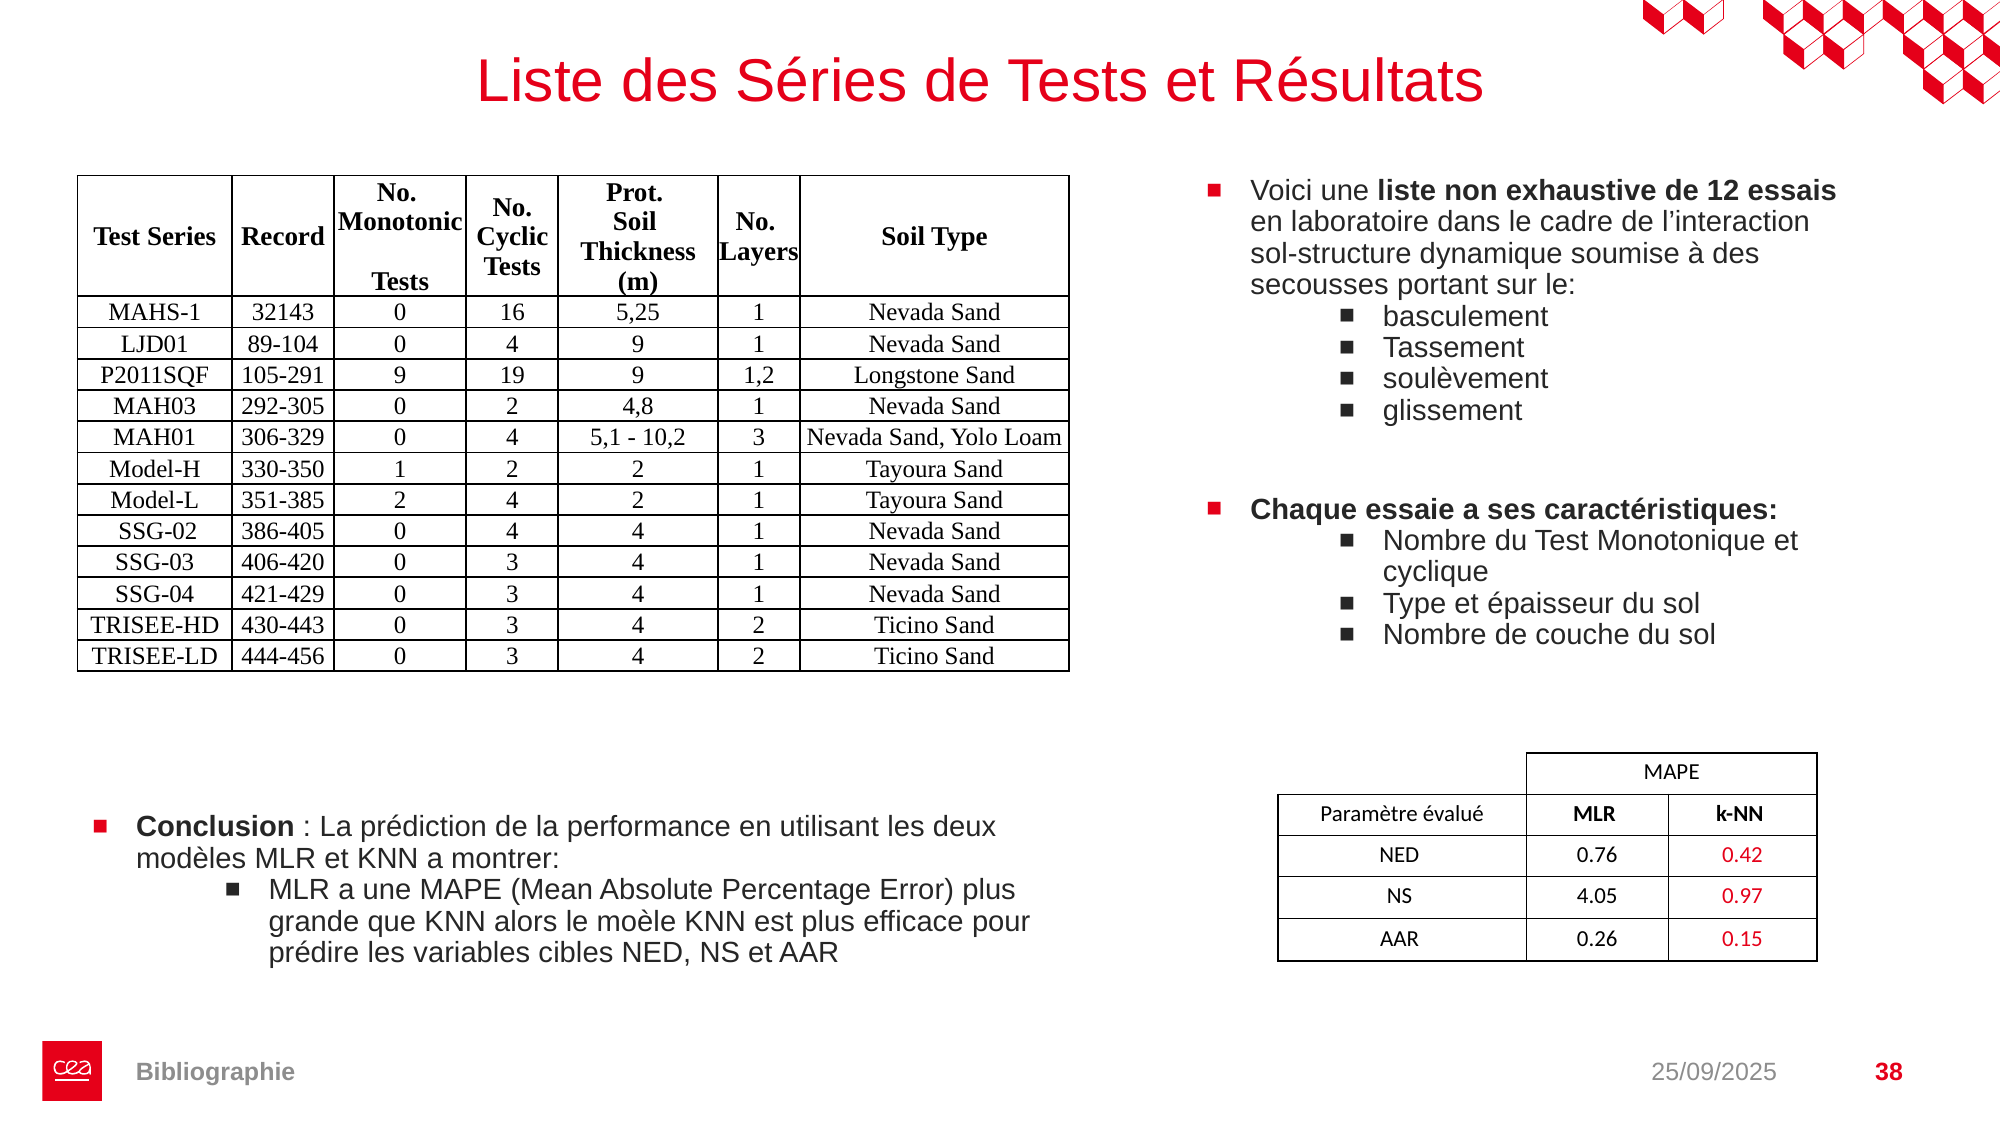

# Liste des Séries de Tests et Résultats
Voici une liste non exhaustive de 12 essais en laboratoire dans le cadre de l’interaction sol-structure dynamique soumise à des secousses portant sur le:
basculement
Tassement
soulèvement
glissement

Chaque essaie a ses caractéristiques:
Nombre du Test Monotonique et cyclique
Type et épaisseur du sol
Nombre de couche du sol
| Test Series | Record | No. Monotonic Tests | No. Cyclic Tests | Prot. Soil Thickness (m) | No. Layers | Soil Type |
| --- | --- | --- | --- | --- | --- | --- |
| MAHS-1 | 32143 | 0 | 16 | 5,25 | 1 | Nevada Sand |
| LJD01 | 89-104 | 0 | 4 | 9 | 1 | Nevada Sand |
| P2011SQF | 105-291 | 9 | 19 | 9 | 1,2 | Longstone Sand |
| MAH03 | 292-305 | 0 | 2 | 4,8 | 1 | Nevada Sand |
| MAH01 | 306-329 | 0 | 4 | 5,1 - 10,2 | 3 | Nevada Sand, Yolo Loam |
| Model-H | 330-350 | 1 | 2 | 2 | 1 | Tayoura Sand |
| Model-L | 351-385 | 2 | 4 | 2 | 1 | Tayoura Sand |
| SSG-02 | 386-405 | 0 | 4 | 4 | 1 | Nevada Sand |
| SSG-03 | 406-420 | 0 | 3 | 4 | 1 | Nevada Sand |
| SSG-04 | 421-429 | 0 | 3 | 4 | 1 | Nevada Sand |
| TRISEE-HD | 430-443 | 0 | 3 | 4 | 2 | Ticino Sand |
| TRISEE-LD | 444-456 | 0 | 3 | 4 | 2 | Ticino Sand |
|  | MAPE |  |
| --- | --- | --- |
| Paramètre évalué | MLR | k-NN |
| NED | 0.76 | 0.42 |
| NS | 4.05 | 0.97 |
| AAR | 0.26 | 0.15 |
Conclusion : La prédiction de la performance en utilisant les deux modèles MLR et KNN a montrer:
MLR a une MAPE (Mean Absolute Percentage Error) plus grande que KNN alors le moèle KNN est plus efficace pour prédire les variables cibles NED, NS et AAR

Bibliographie
25/09/2025
38